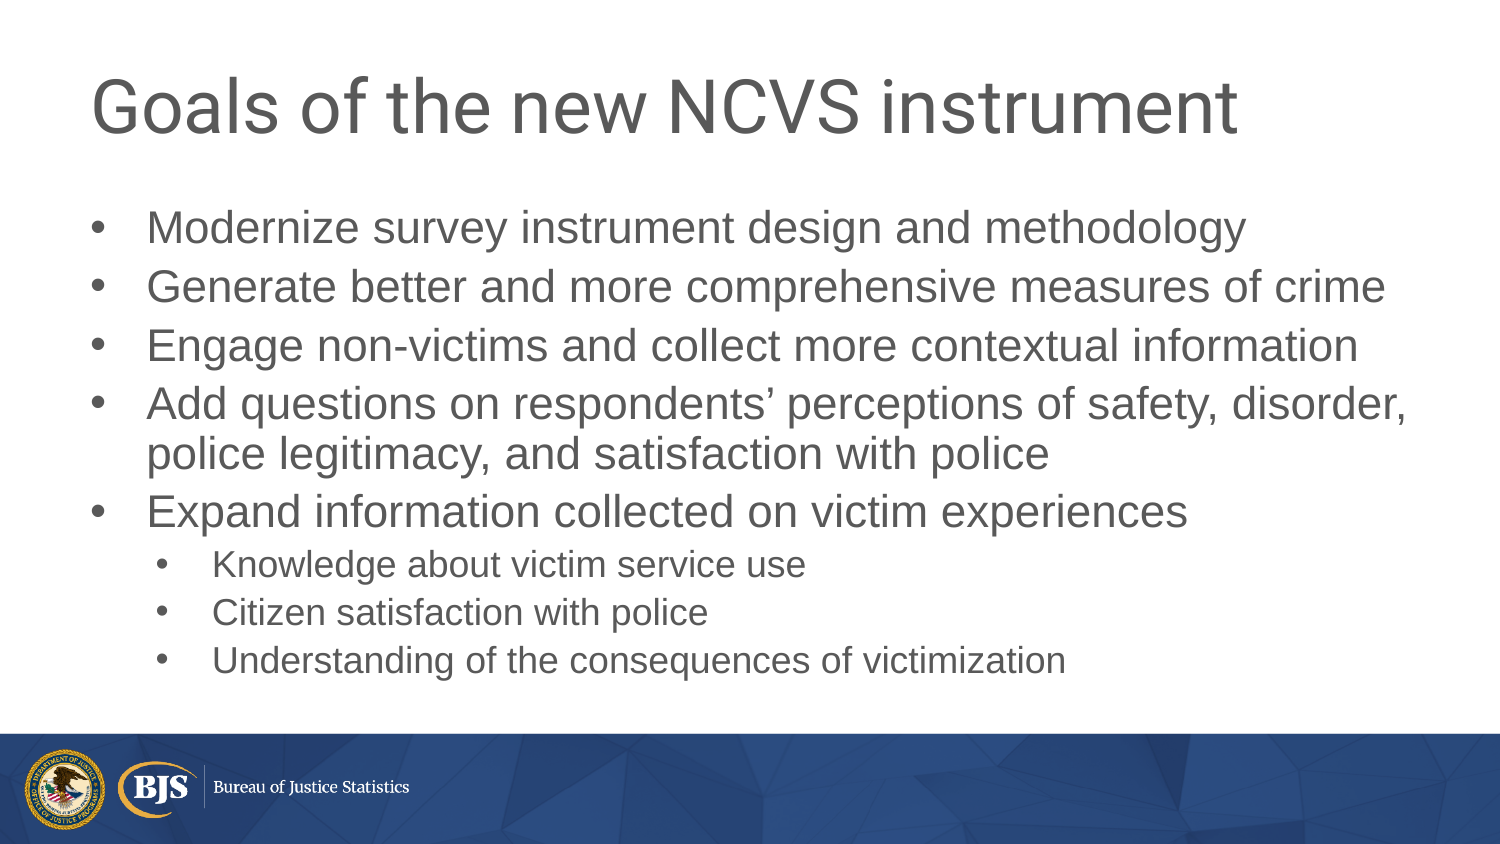

# Goals of the new NCVS instrument
Modernize survey instrument design and methodology
Generate better and more comprehensive measures of crime
Engage non-victims and collect more contextual information
Add questions on respondents’ perceptions of safety, disorder, police legitimacy, and satisfaction with police
Expand information collected on victim experiences
Knowledge about victim service use
Citizen satisfaction with police
Understanding of the consequences of victimization